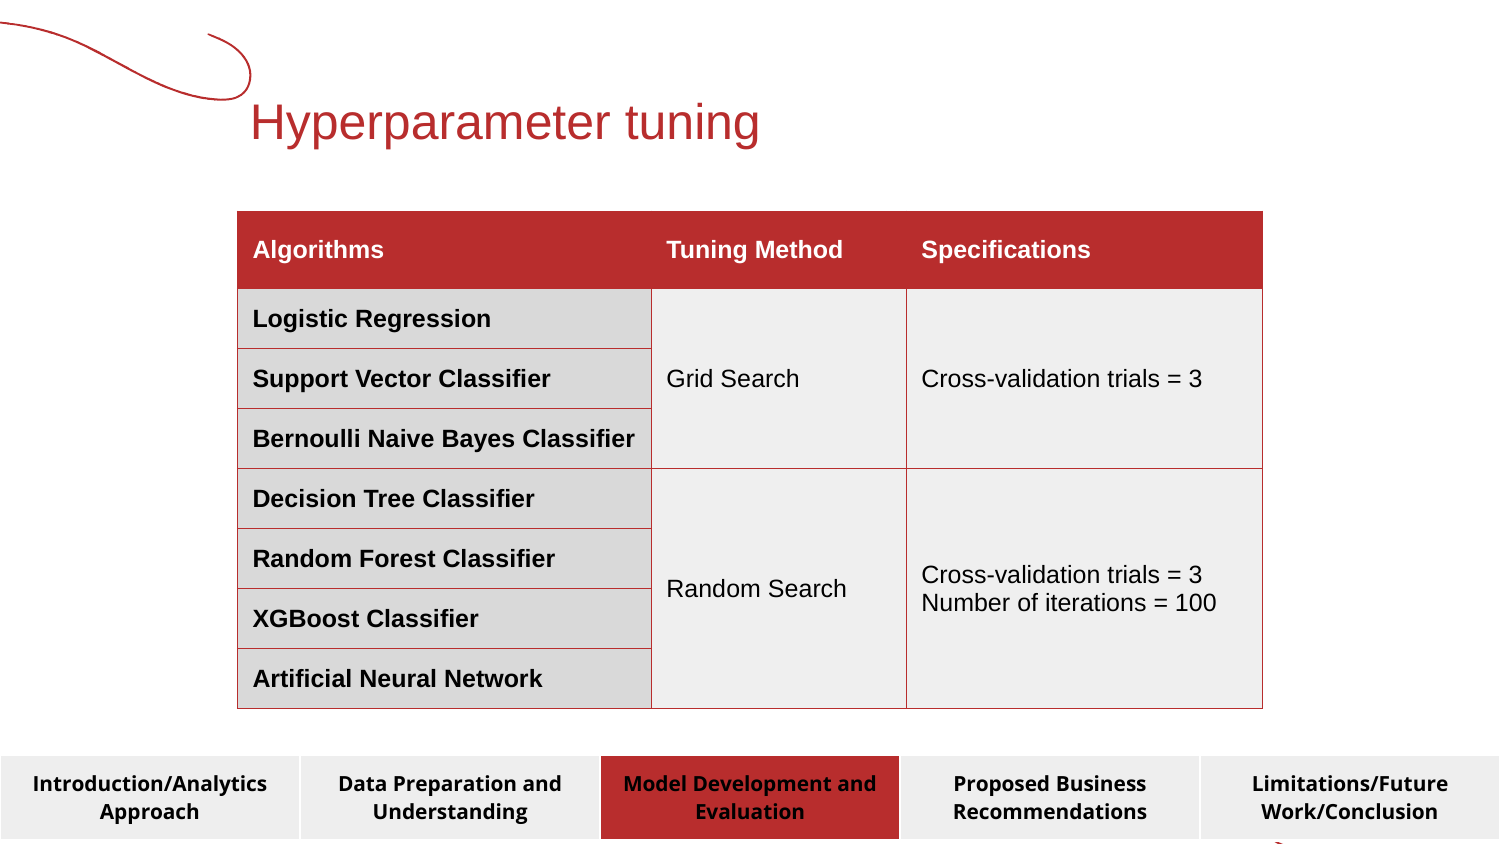

# Hyperparameter tuning
| Algorithms |  | Tuning Method | Specifications |
| --- | --- | --- | --- |
| Logistic Regression |  | Grid Search | Cross-validation trials = 3 |
| Support Vector Classifier |  |  |  |
| Bernoulli Naive Bayes Classifier |  |  |  |
| Decision Tree Classifier |  | Random Search | Cross-validation trials = 3 Number of iterations = 100 |
| Random Forest Classifier |  |  |  |
| XGBoost Classifier |  |  |  |
| Artificial Neural Network |  |  |  |

| Introduction/Analytics Approach | Data Preparation and Understanding | Model Development and Evaluation | Proposed Business Recommendations | Limitations/Future Work/Conclusion |
| --- | --- | --- | --- | --- |